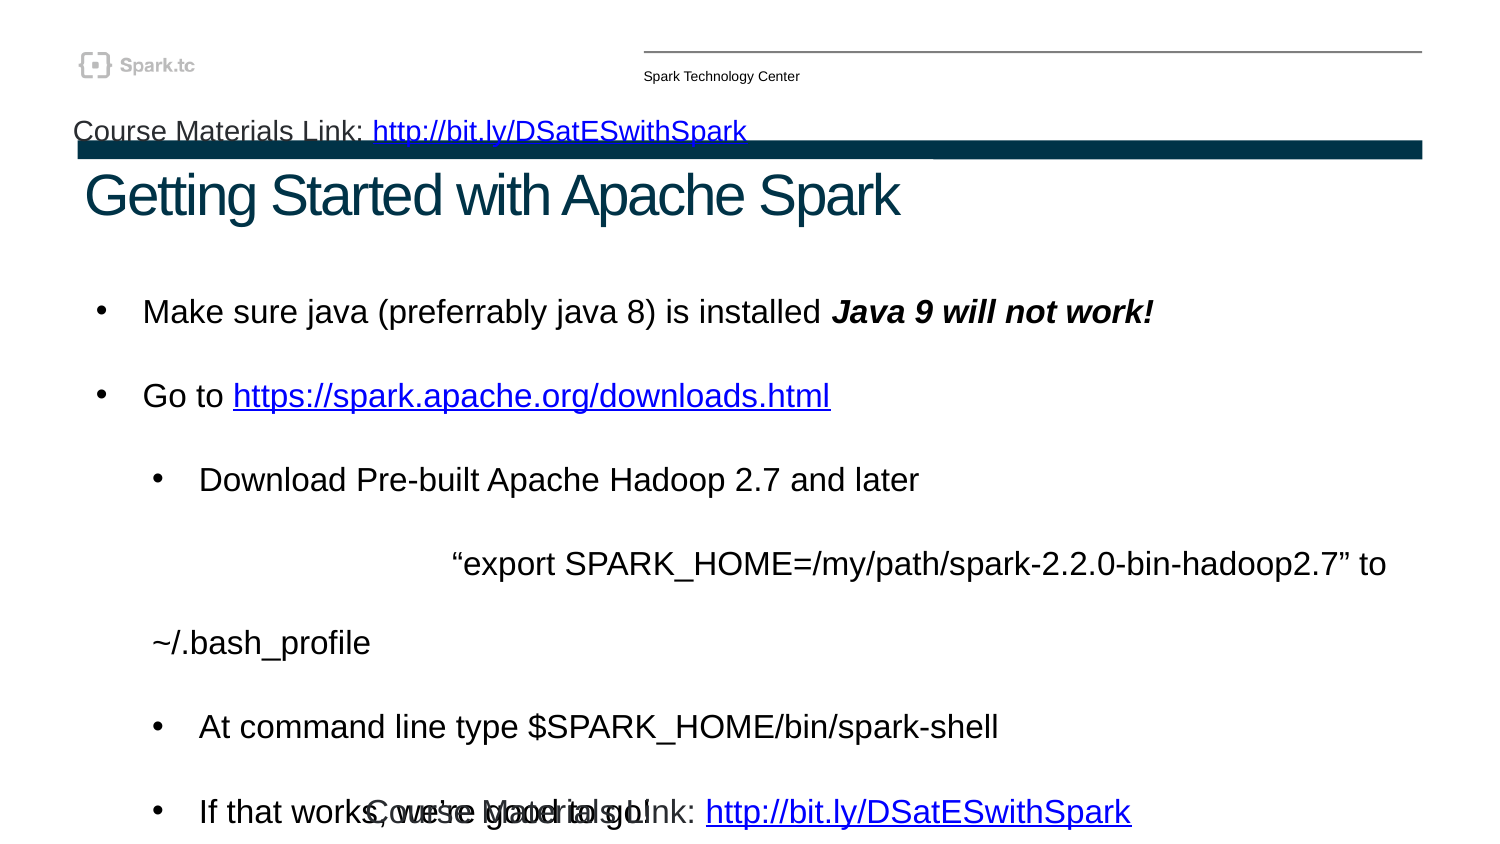

Course Materials Link: http://bit.ly/DSatESwithSpark
# Getting Started with Apache Spark
Make sure java (preferrably java 8) is installed Java 9 will not work!
Go to https://spark.apache.org/downloads.html
Download Pre-built Apache Hadoop 2.7 and later
		“export SPARK_HOME=/my/path/spark-2.2.0-bin-hadoop2.7” to ~/.bash_profile
At command line type $SPARK_HOME/bin/spark-shell
If that works, we’re good to go!
Course Materials Link: http://bit.ly/DSatESwithSpark